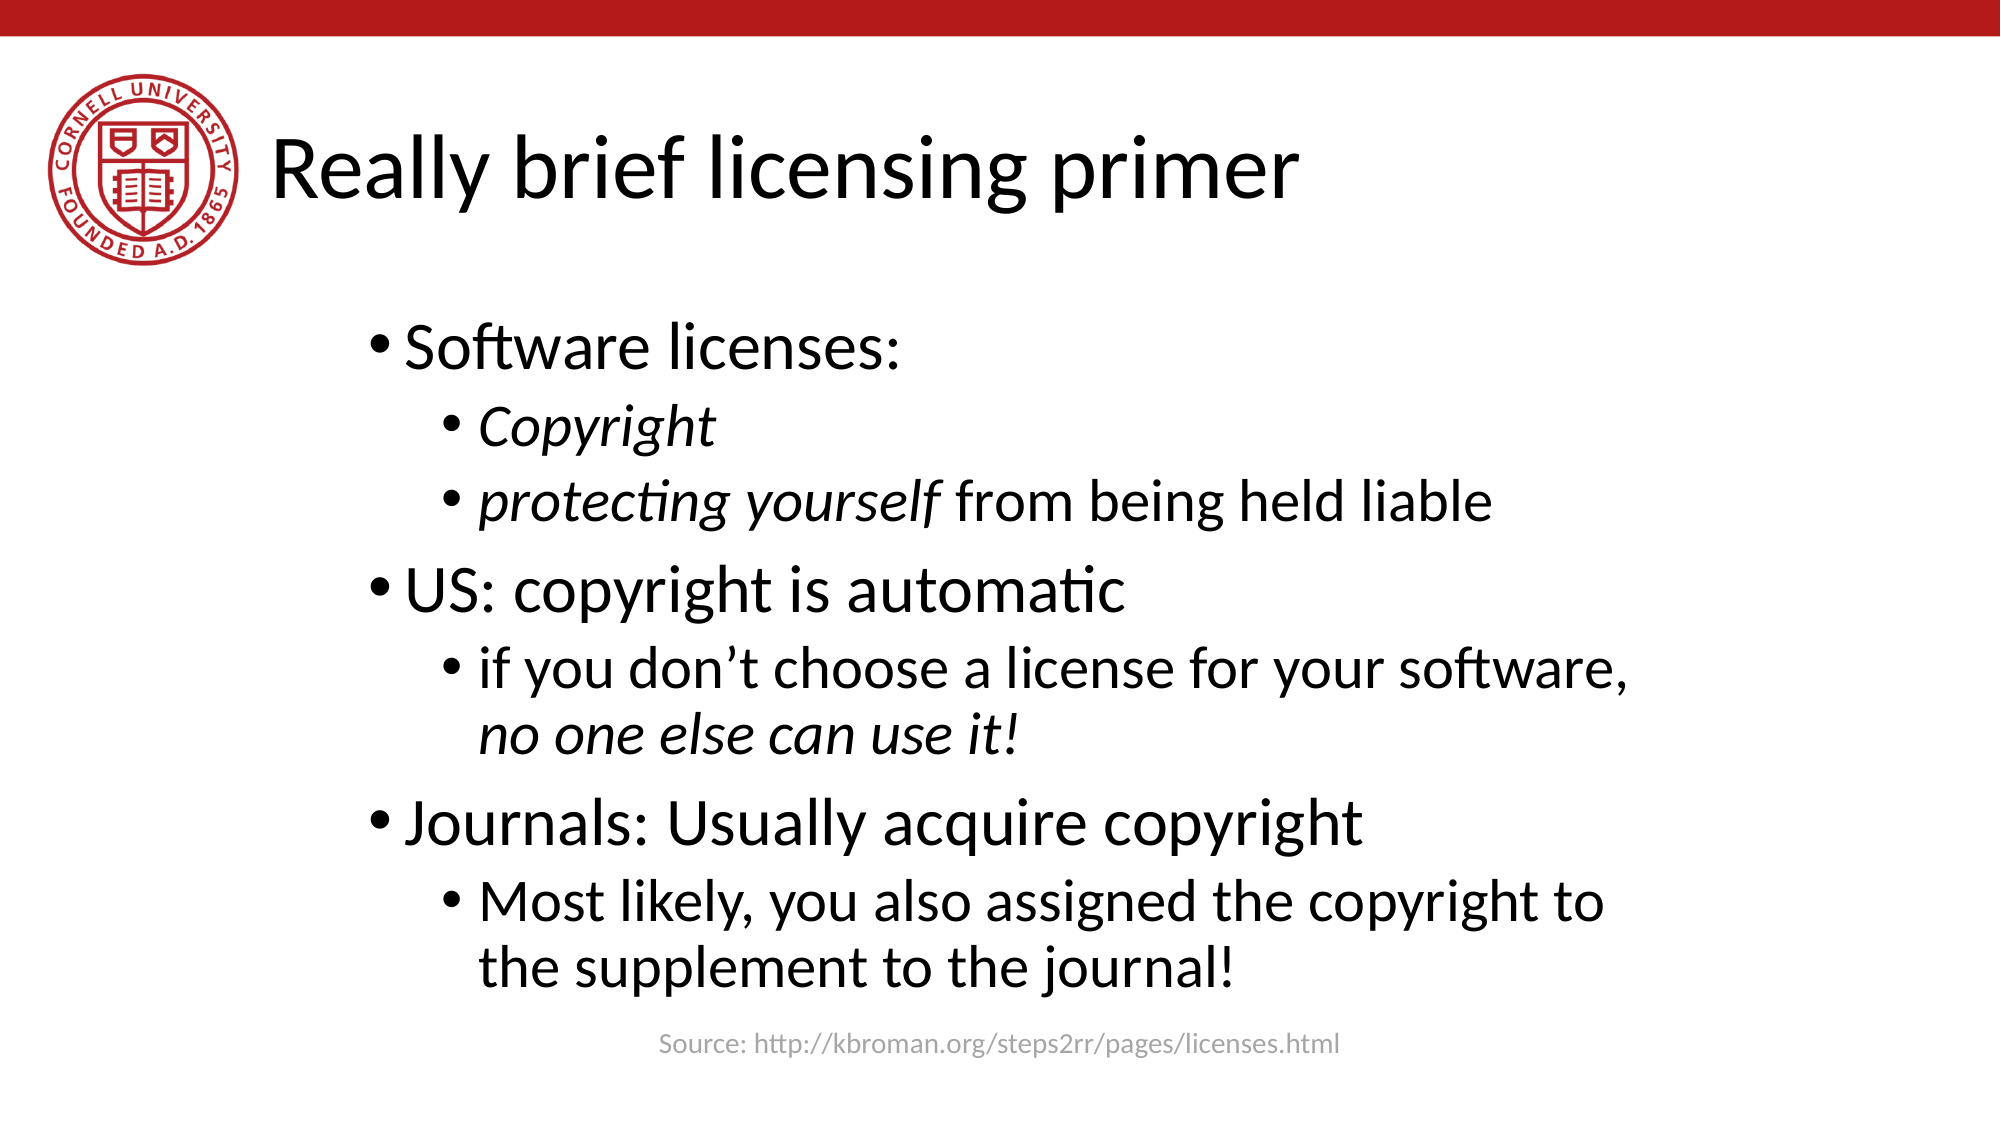

# Really brief licensing primer
Software licenses:
Copyright
protecting yourself from being held liable
US: copyright is automatic
if you don’t choose a license for your software, no one else can use it!
Journals: Usually acquire copyright
Most likely, you also assigned the copyright to the supplement to the journal!

Source: http://kbroman.org/steps2rr/pages/licenses.html